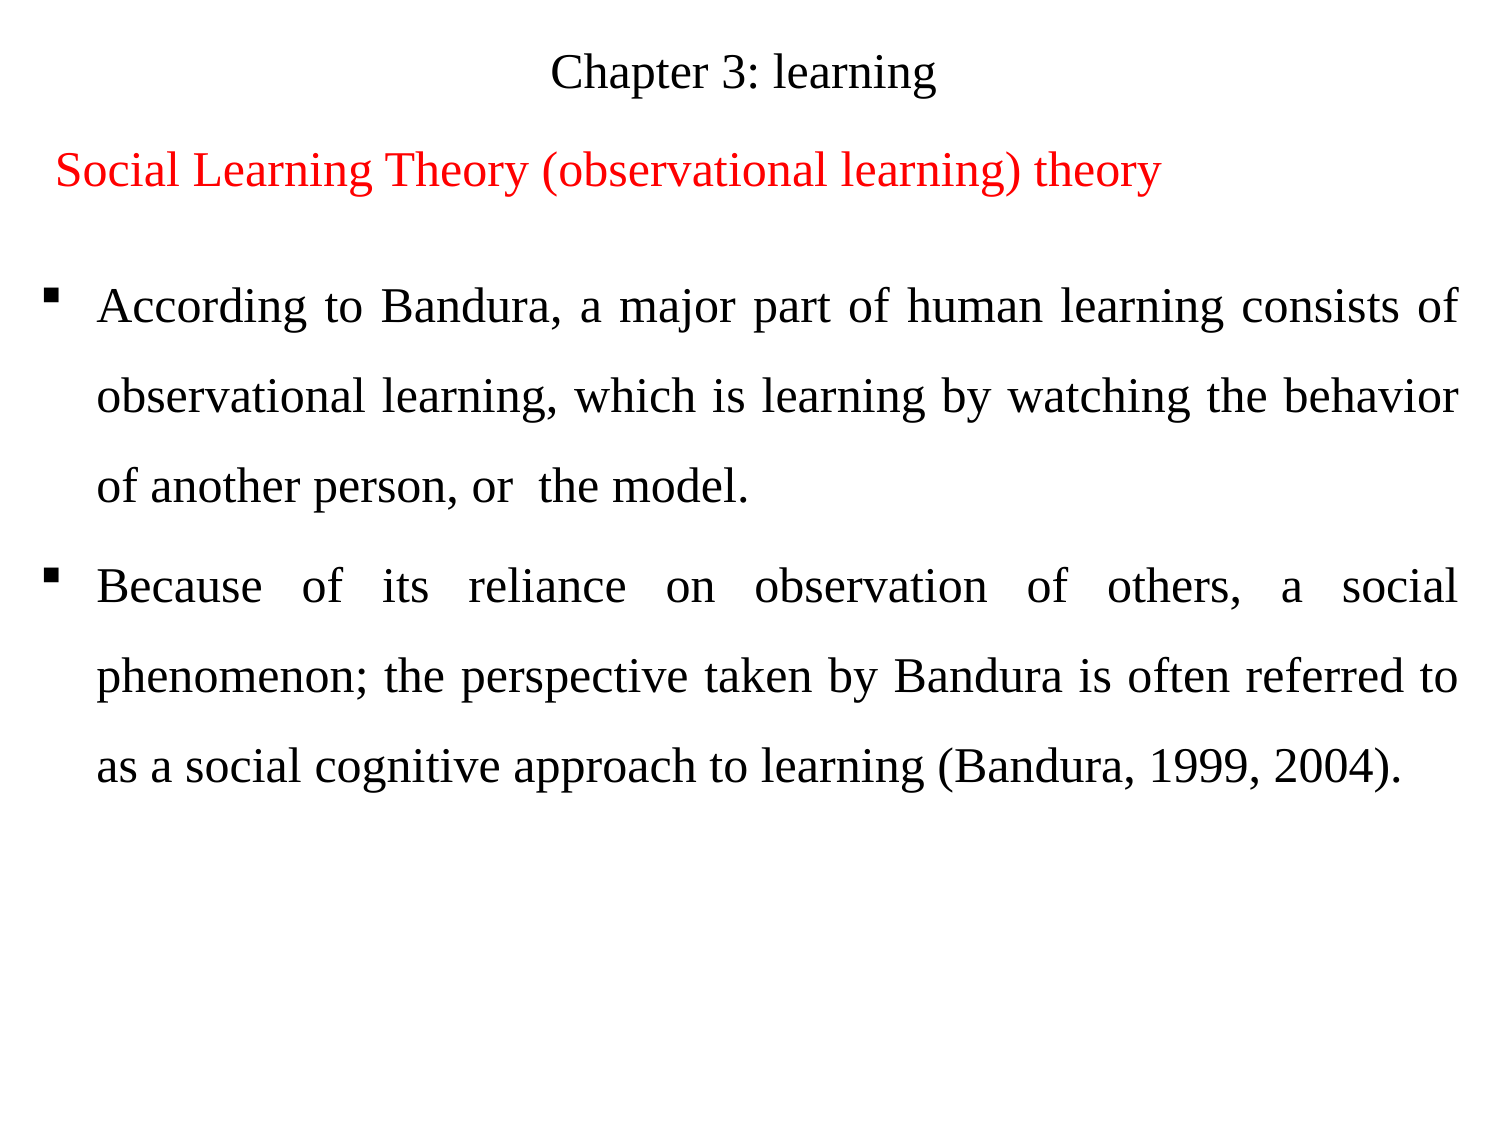

# Chapter 3: learning
 Social Learning Theory (observational learning) theory

According to Bandura, a major part of human learning consists of observational learning, which is learning by watching the behavior of another person, or  the model.
Because of its reliance on observation of others, a social phenomenon; the perspective taken by Bandura is often referred to as a social cognitive approach to learning (Bandura, 1999, 2004).